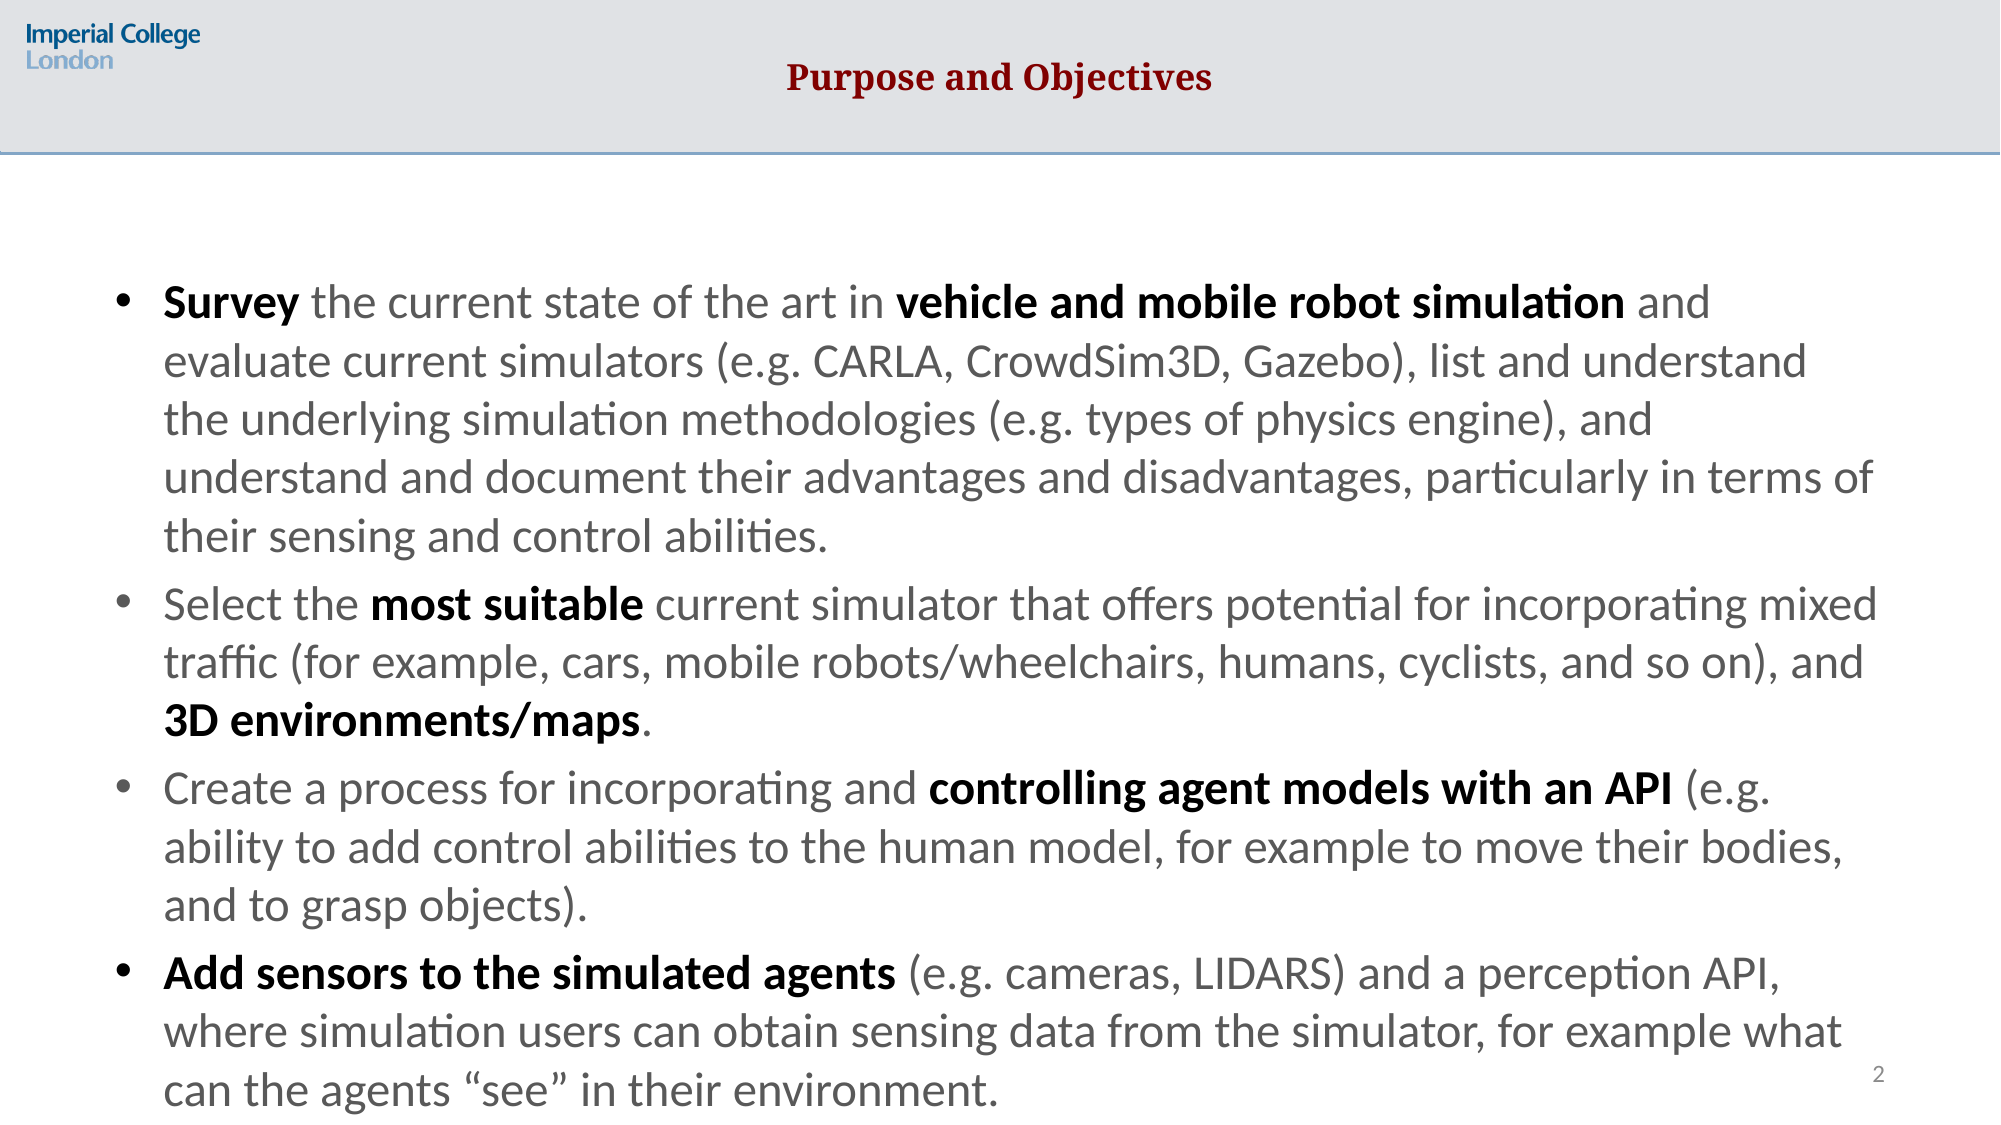

Purpose and Objectives
Survey the current state of the art in vehicle and mobile robot simulation and evaluate current simulators (e.g. CARLA, CrowdSim3D, Gazebo), list and understand the underlying simulation methodologies (e.g. types of physics engine), and understand and document their advantages and disadvantages, particularly in terms of their sensing and control abilities.
Select the most suitable current simulator that offers potential for incorporating mixed traffic (for example, cars, mobile robots/wheelchairs, humans, cyclists, and so on), and 3D environments/maps.
Create a process for incorporating and controlling agent models with an API (e.g. ability to add control abilities to the human model, for example to move their bodies, and to grasp objects).
Add sensors to the simulated agents (e.g. cameras, LIDARS) and a perception API, where simulation users can obtain sensing data from the simulator, for example what can the agents “see” in their environment.
2